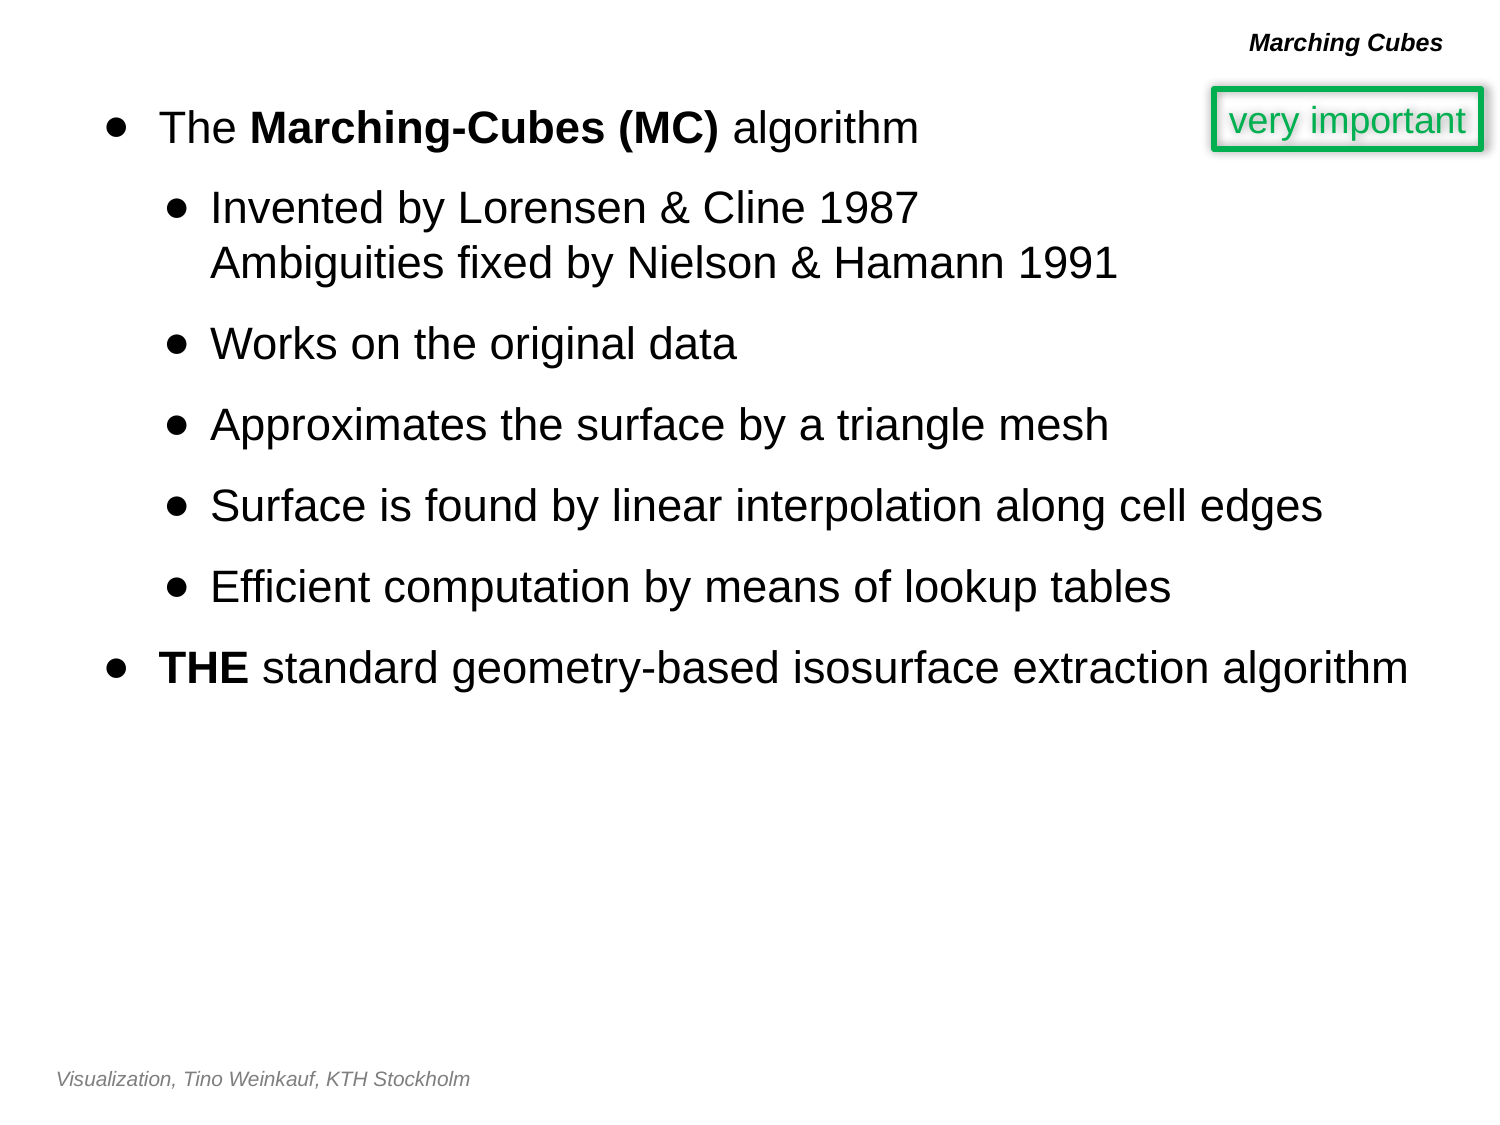

# Marching Cubes
very important
The Marching-Cubes (MC) algorithm
Invented by Lorensen & Cline 1987
Ambiguities fixed by Nielson & Hamann 1991
Works on the original data
Approximates the surface by a triangle mesh
Surface is found by linear interpolation along cell edges
Efficient computation by means of lookup tables
THE standard geometry-based isosurface extraction algorithm